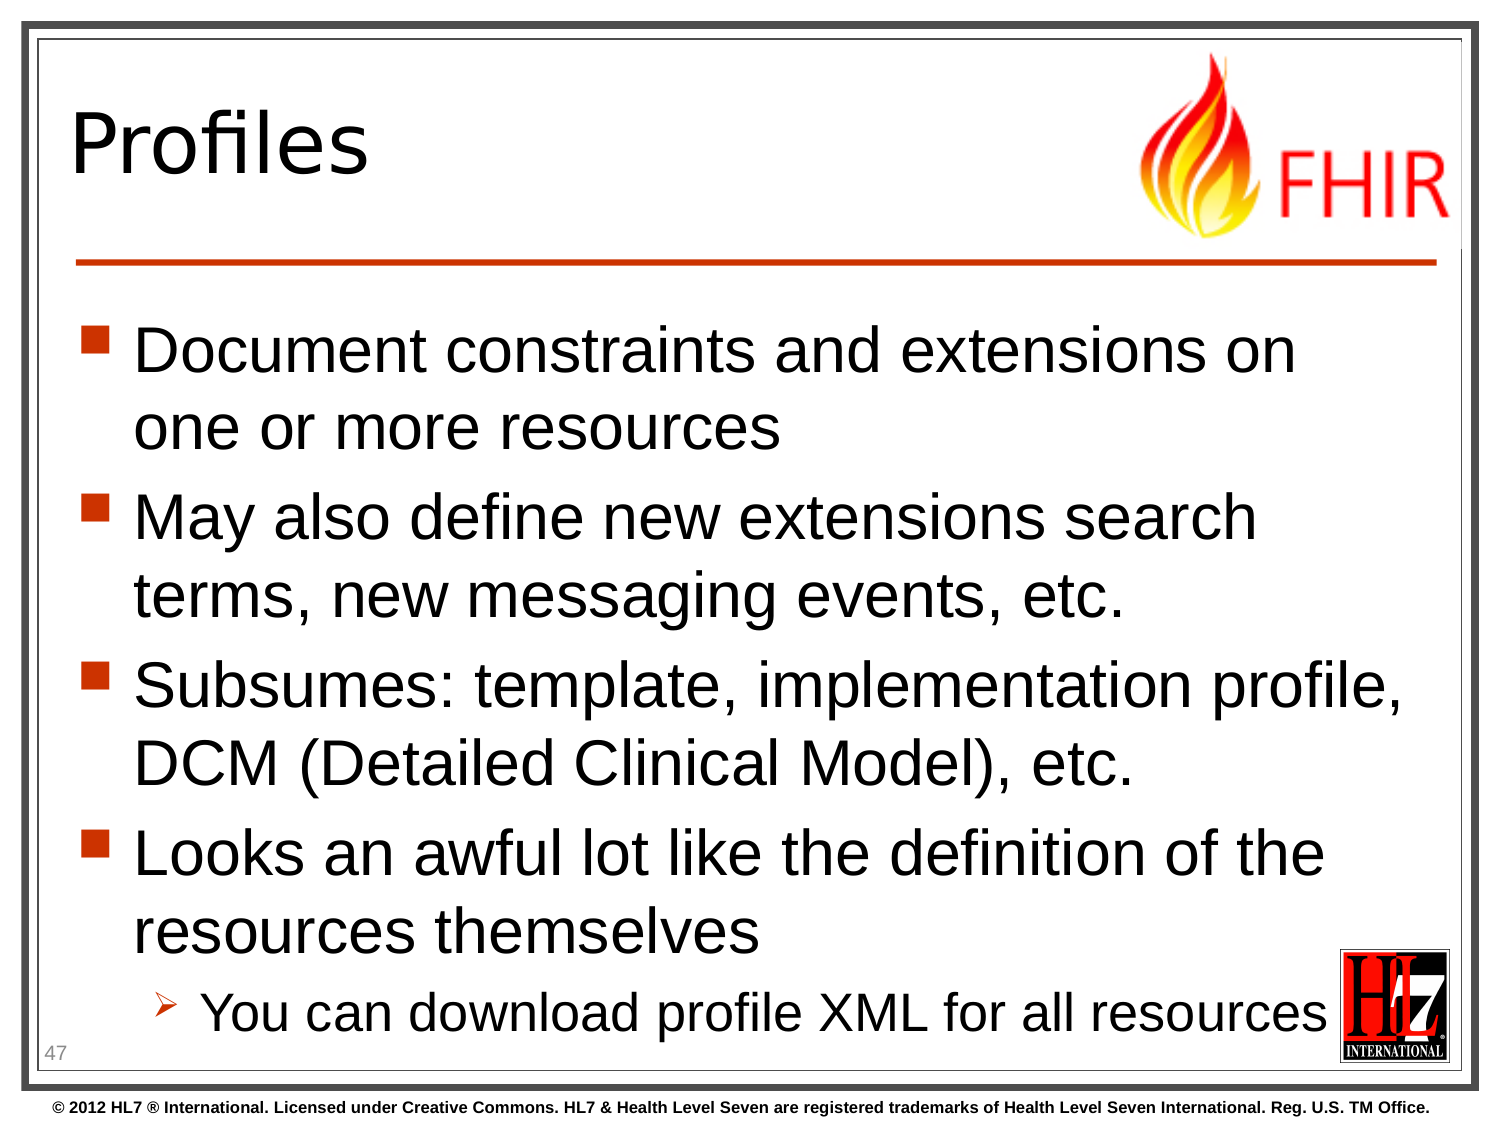

# Profiles
Document constraints and extensions on one or more resources
May also define new extensions search terms, new messaging events, etc.
Subsumes: template, implementation profile, DCM (Detailed Clinical Model), etc.
Looks an awful lot like the definition of the resources themselves
You can download profile XML for all resources
47